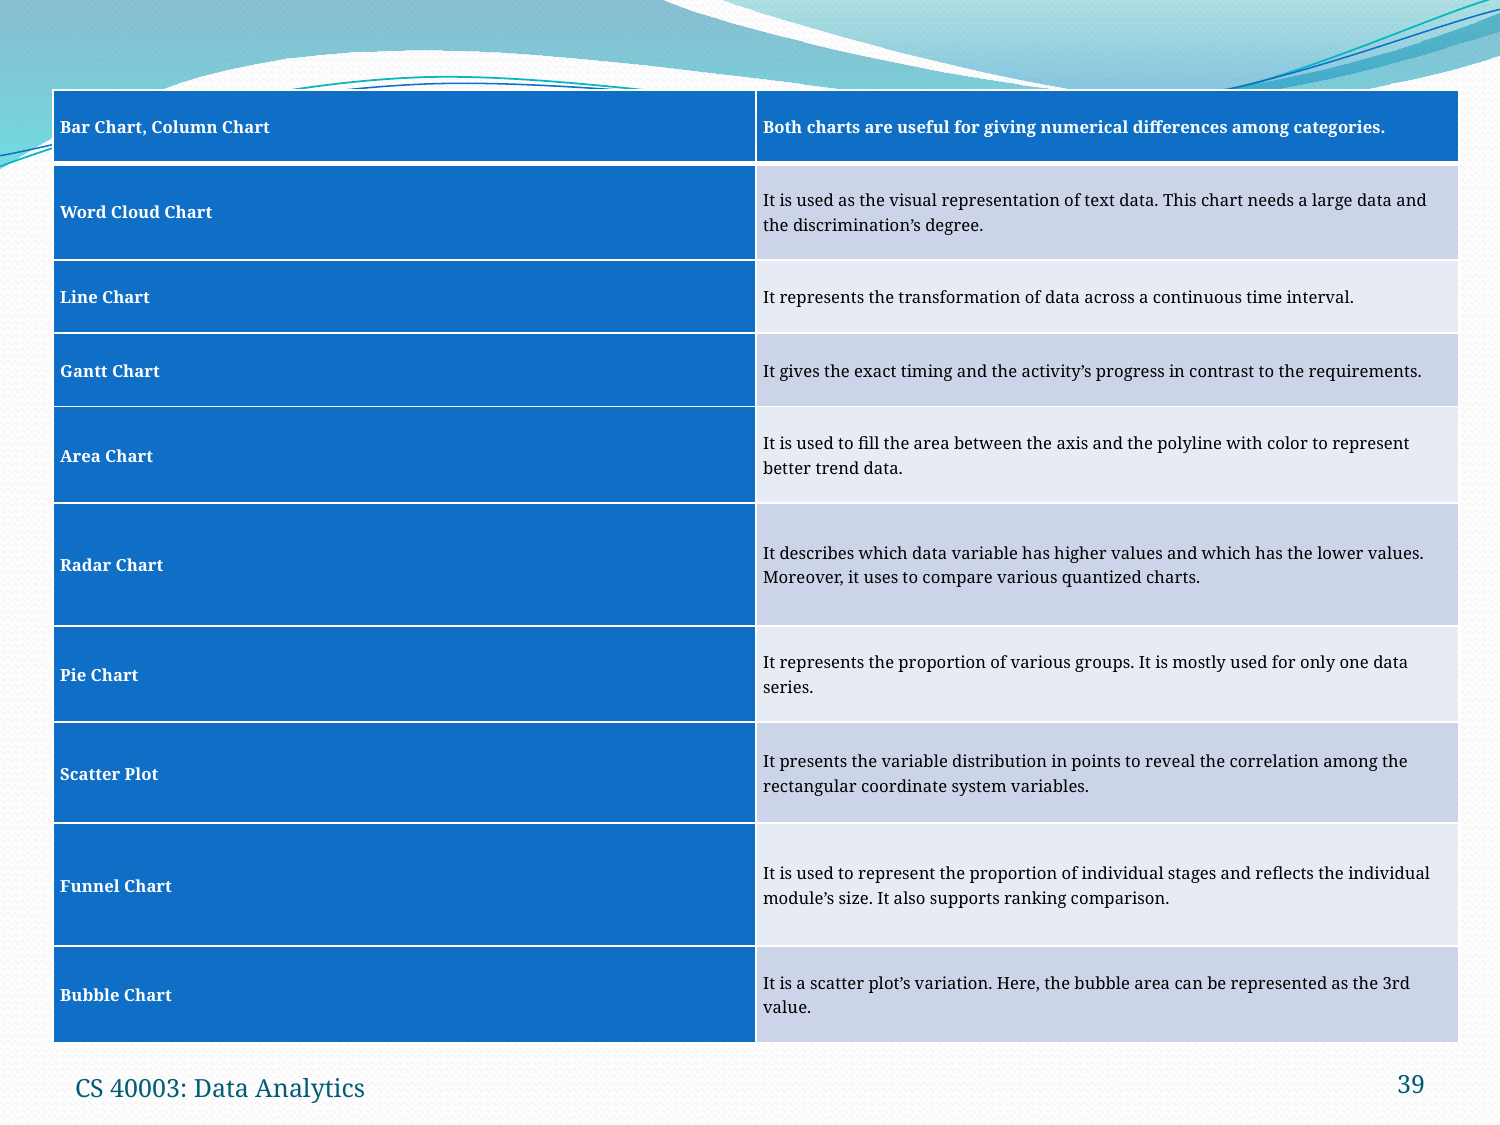

| Bar Chart, Column Chart | Both charts are useful for giving numerical differences among categories. |
| --- | --- |
| Word Cloud Chart | It is used as the visual representation of text data. This chart needs a large data and the discrimination’s degree. |
| Line Chart | It represents the transformation of data across a continuous time interval. |
| Gantt Chart | It gives the exact timing and the activity’s progress in contrast to the requirements. |
| Area Chart | It is used to fill the area between the axis and the polyline with color to represent better trend data. |
| Radar Chart | It describes which data variable has higher values and which has the lower values. Moreover, it uses to compare various quantized charts. |
| Pie Chart | It represents the proportion of various groups. It is mostly used for only one data series. |
| Scatter Plot | It presents the variable distribution in points to reveal the correlation among the rectangular coordinate system variables. |
| Funnel Chart | It is used to represent the proportion of individual stages and reflects the individual module’s size. It also supports ranking comparison. |
| Bubble Chart | It is a scatter plot’s variation. Here, the bubble area can be represented as the 3rd value. |
CS 40003: Data Analytics
39